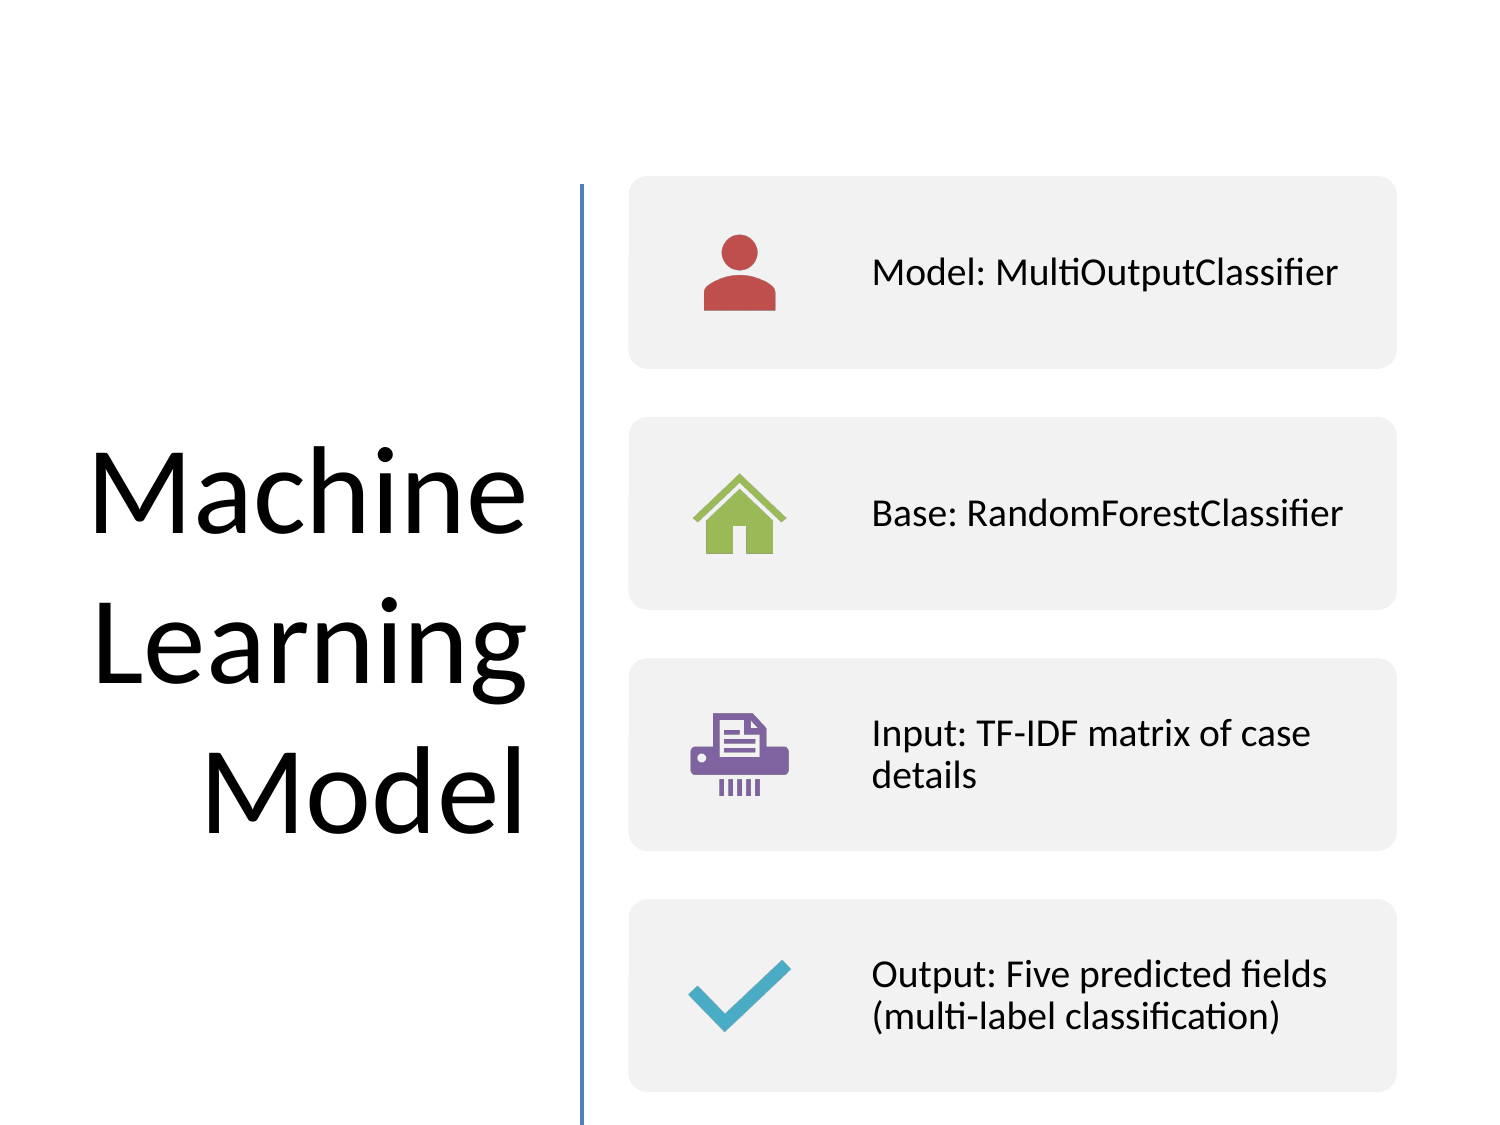

# Machine Learning Model
Model: MultiOutputClassifier
Base: RandomForestClassifier
Input: TF-IDF matrix of case details
Output: Five predicted fields (multi-label classification)